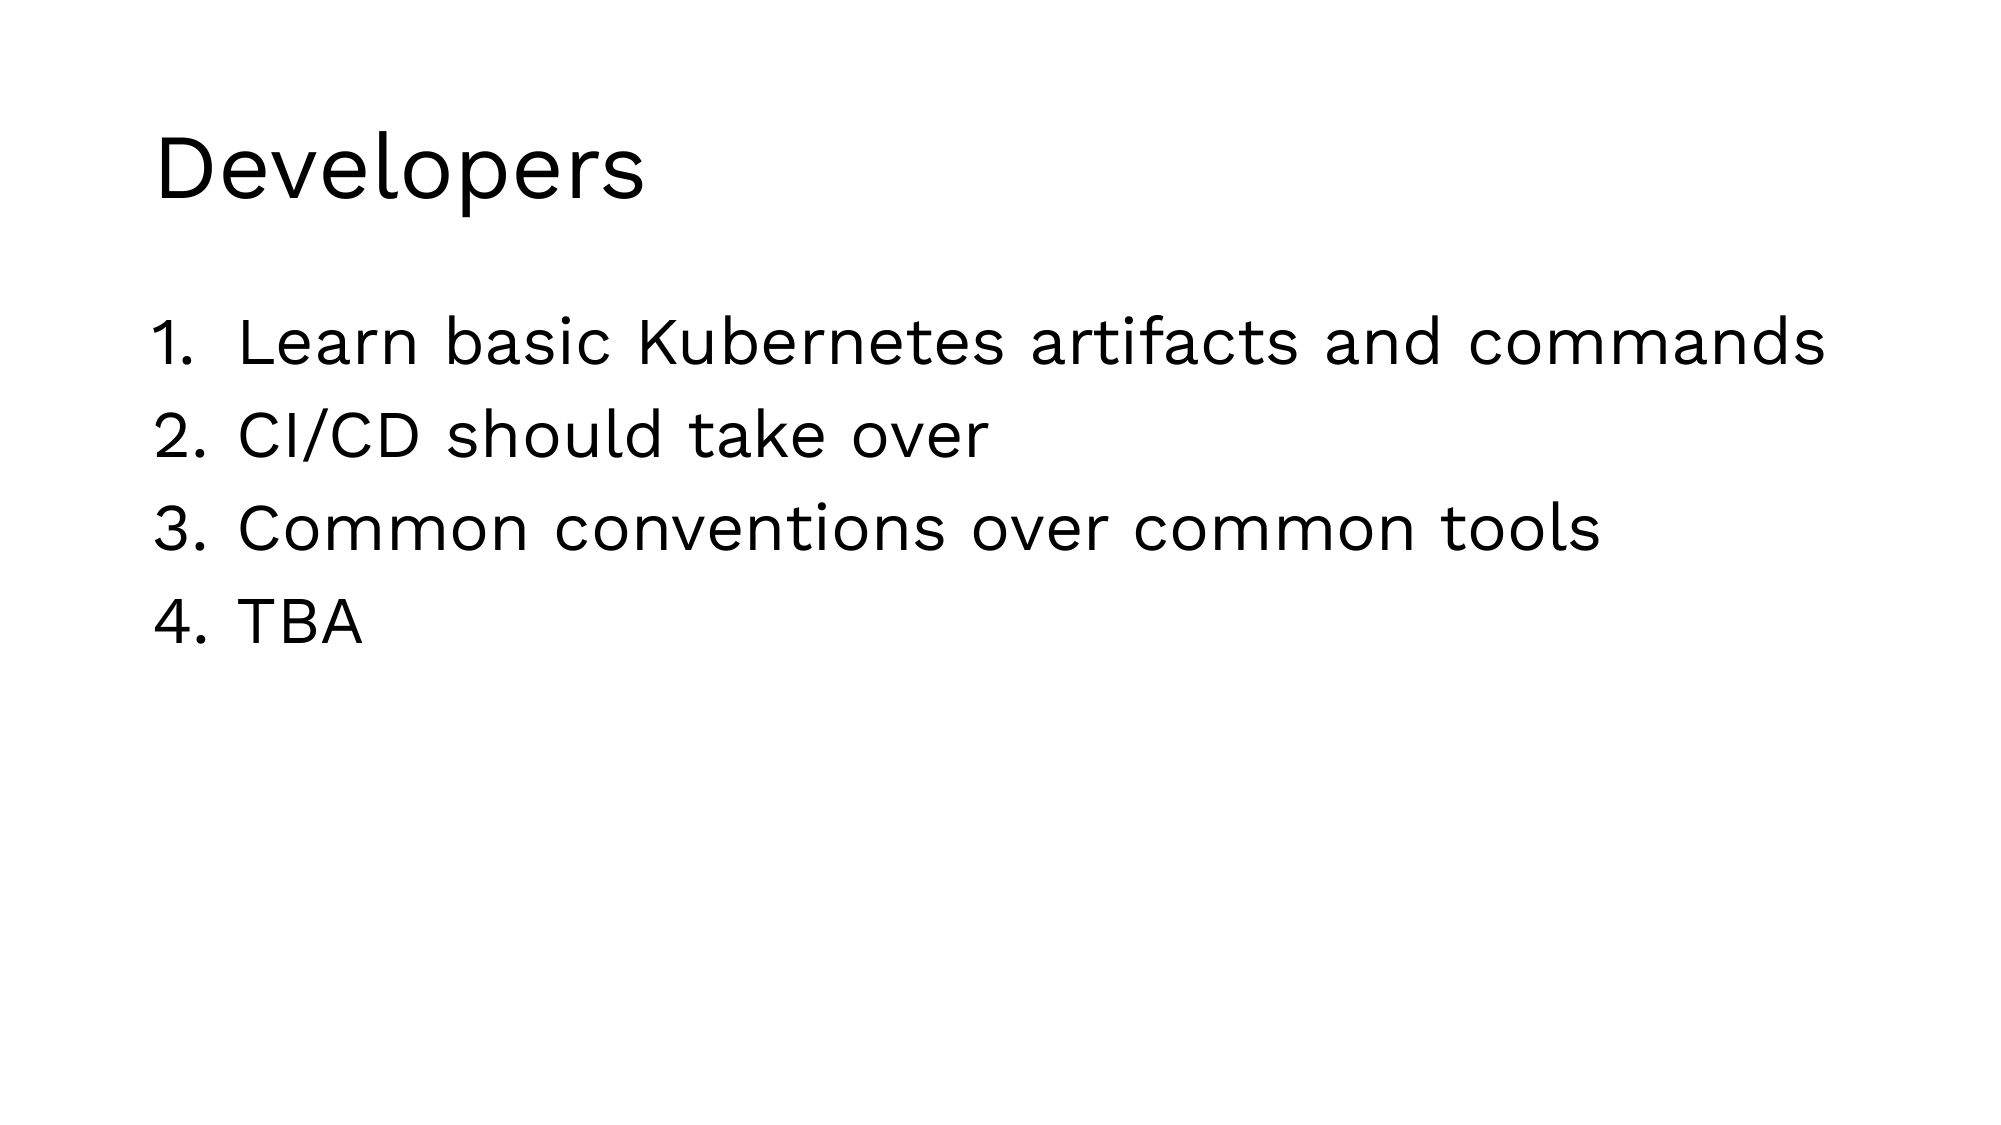

# Developers
Learn basic Kubernetes artifacts and commands
CI/CD should take over
Common conventions over common tools
TBA